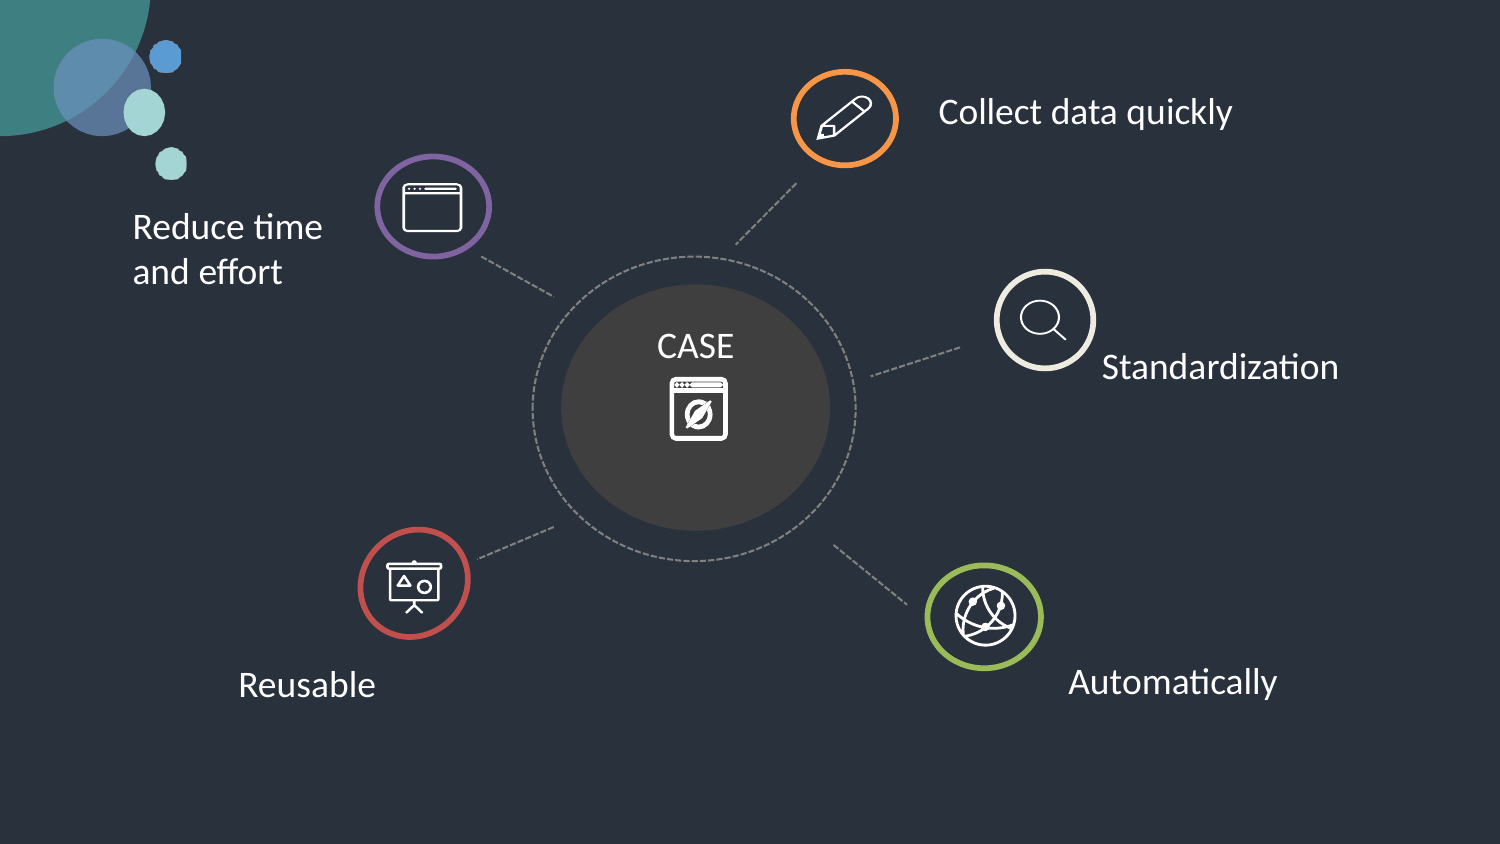

Collect data quickly

Reduce time and effort

CASE

Standardization

Automatically
Reusable